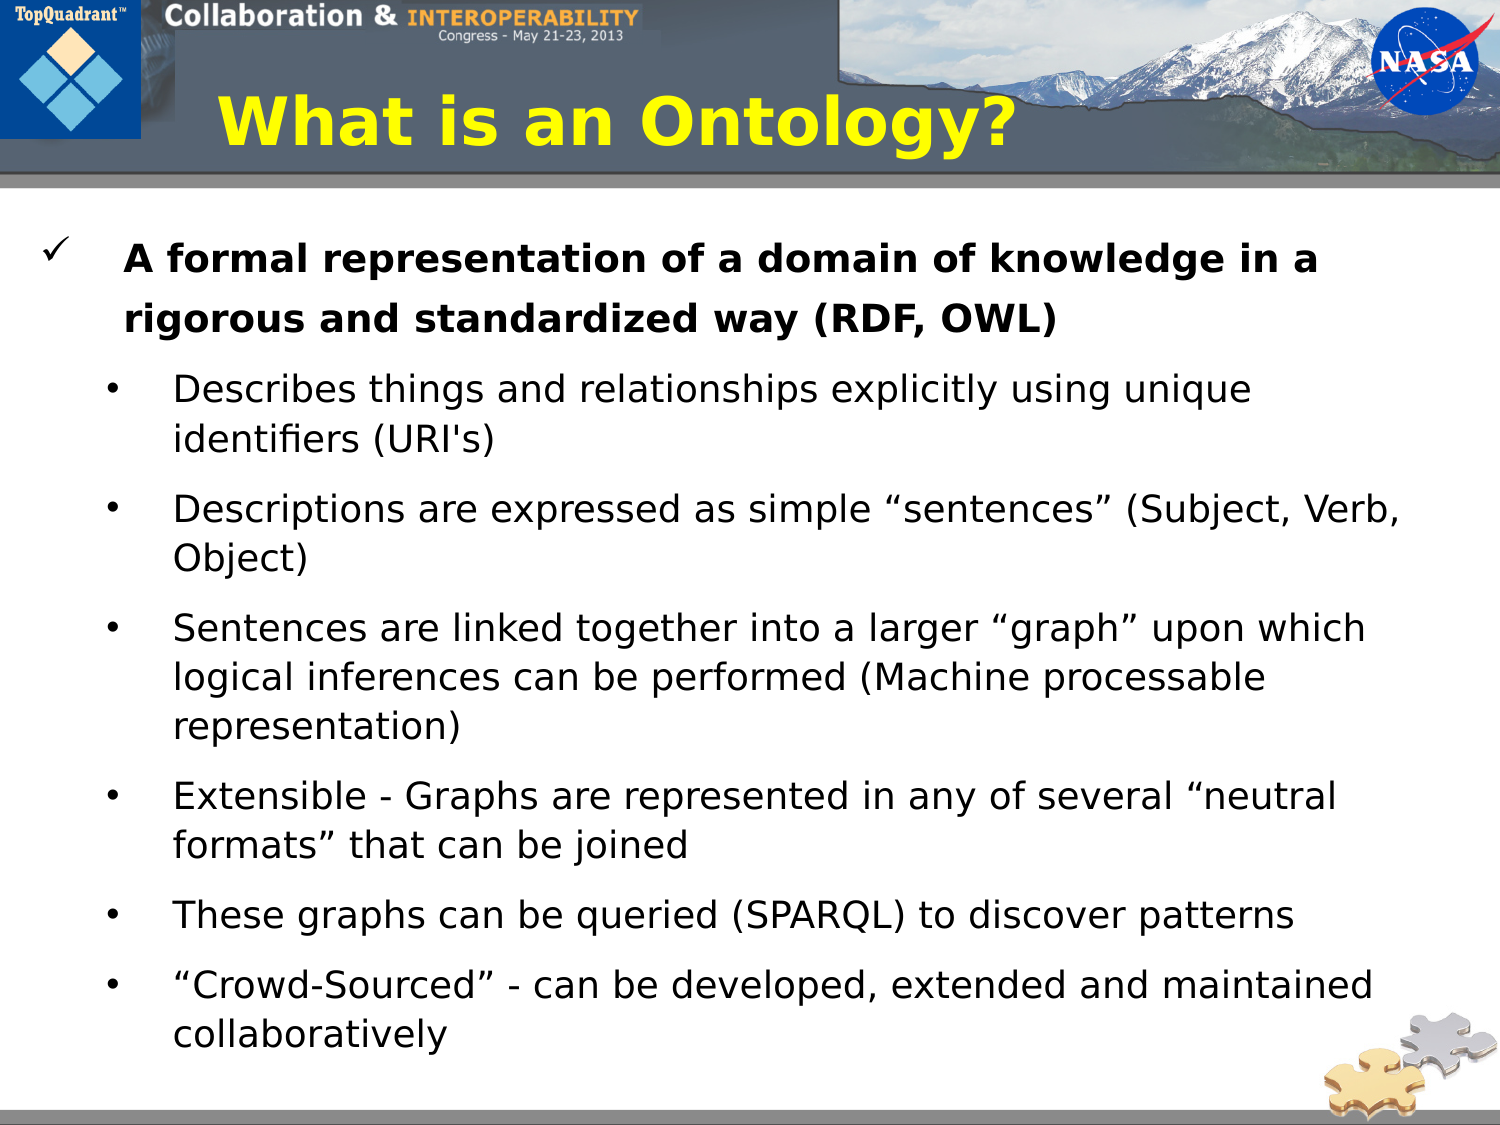

# What is an Ontology?
A formal representation of a domain of knowledge in a rigorous and standardized way (RDF, OWL)
Describes things and relationships explicitly using unique identifiers (URI's)
Descriptions are expressed as simple “sentences” (Subject, Verb, Object)
Sentences are linked together into a larger “graph” upon which logical inferences can be performed (Machine processable representation)
Extensible - Graphs are represented in any of several “neutral formats” that can be joined
These graphs can be queried (SPARQL) to discover patterns
“Crowd-Sourced” - can be developed, extended and maintained collaboratively